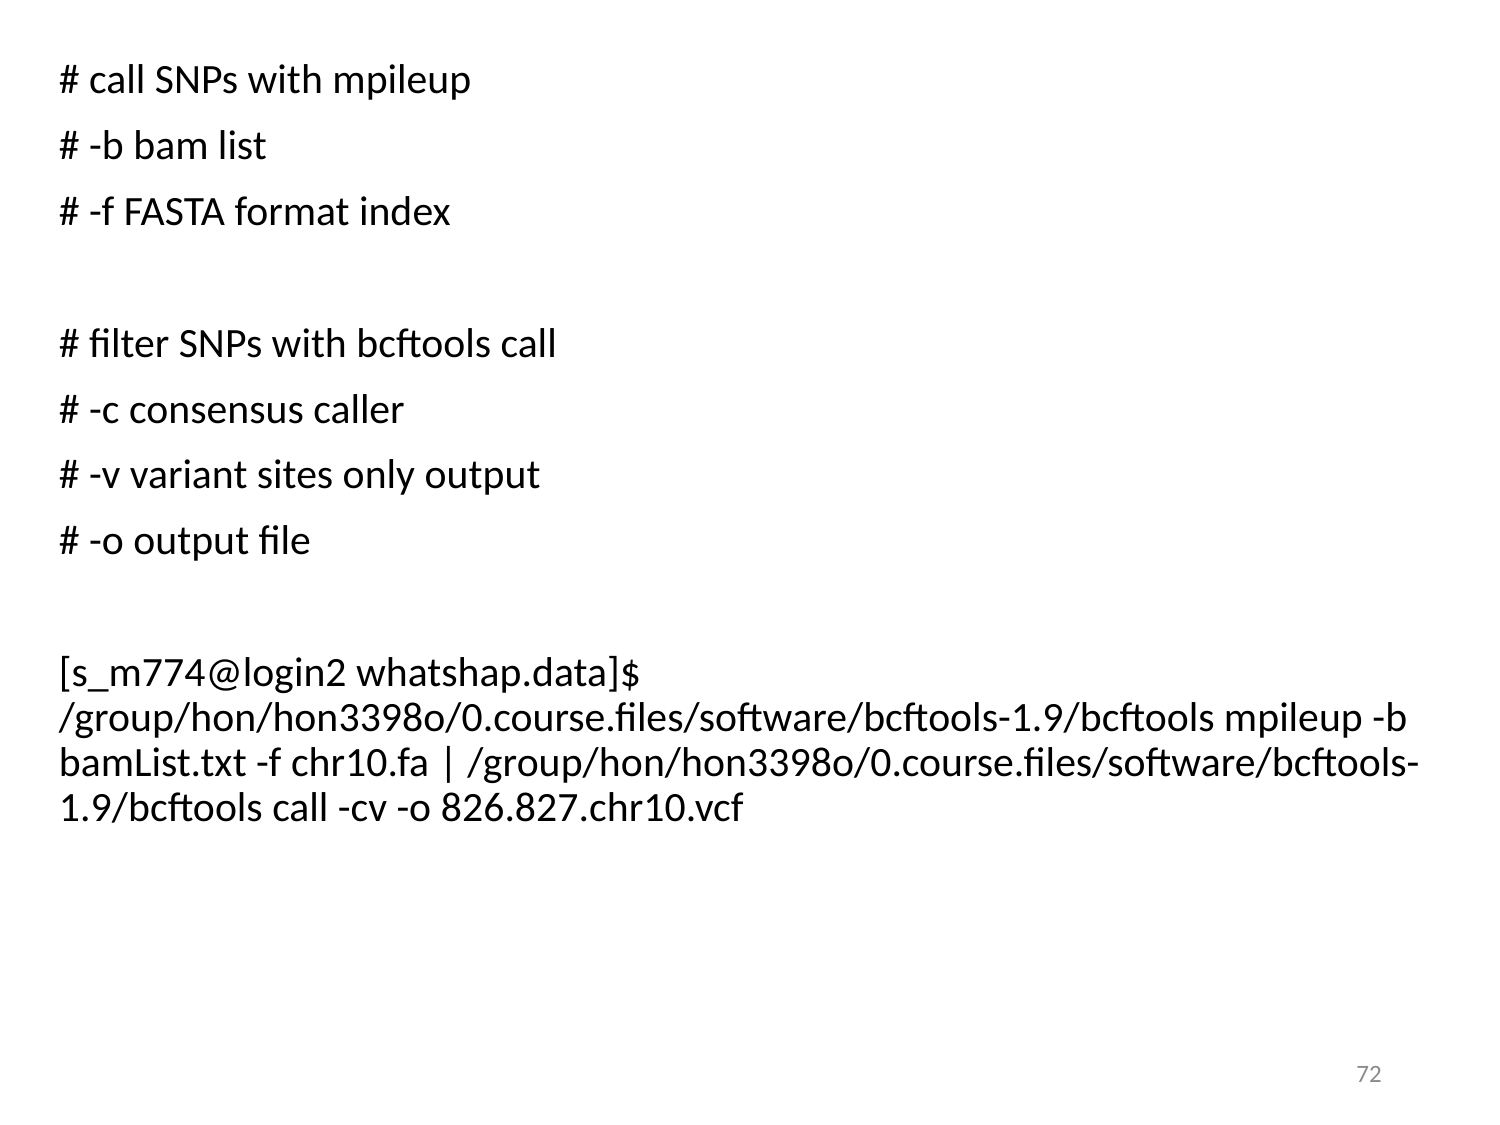

# call SNPs with mpileup
# -b bam list
# -f FASTA format index

# filter SNPs with bcftools call
# -c consensus caller
# -v variant sites only output
# -o output file

[s_m774@login2 whatshap.data]$ /group/hon/hon3398o/0.course.files/software/bcftools-1.9/bcftools mpileup -b bamList.txt -f chr10.fa | /group/hon/hon3398o/0.course.files/software/bcftools-1.9/bcftools call -cv -o 826.827.chr10.vcf

72